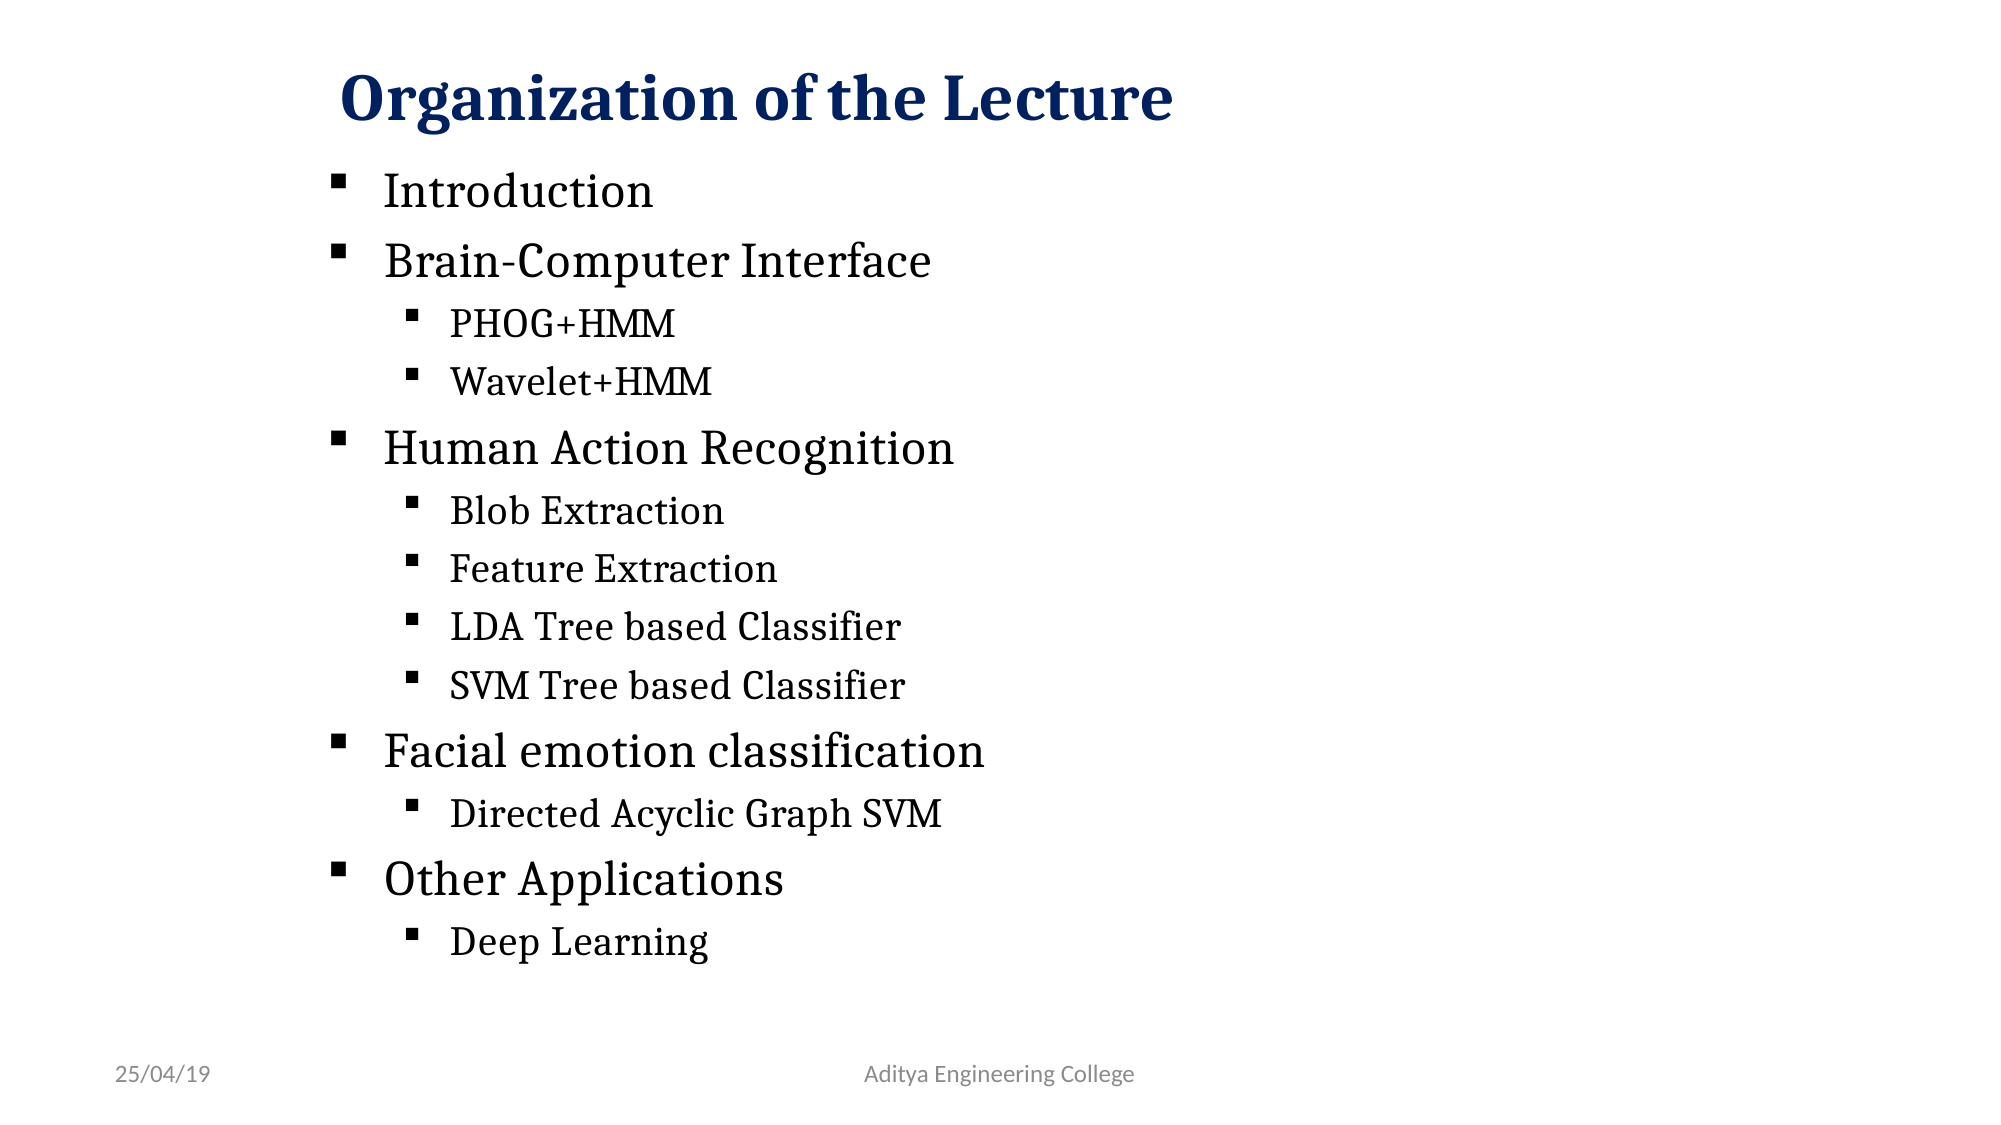

# Organization of the Lecture
Introduction
Brain-Computer Interface
PHOG+HMM
Wavelet+HMM
Human Action Recognition
Blob Extraction
Feature Extraction
LDA Tree based Classifier
SVM Tree based Classifier
Facial emotion classification
Directed Acyclic Graph SVM
Other Applications
Deep Learning

25/04/19
Aditya Engineering College